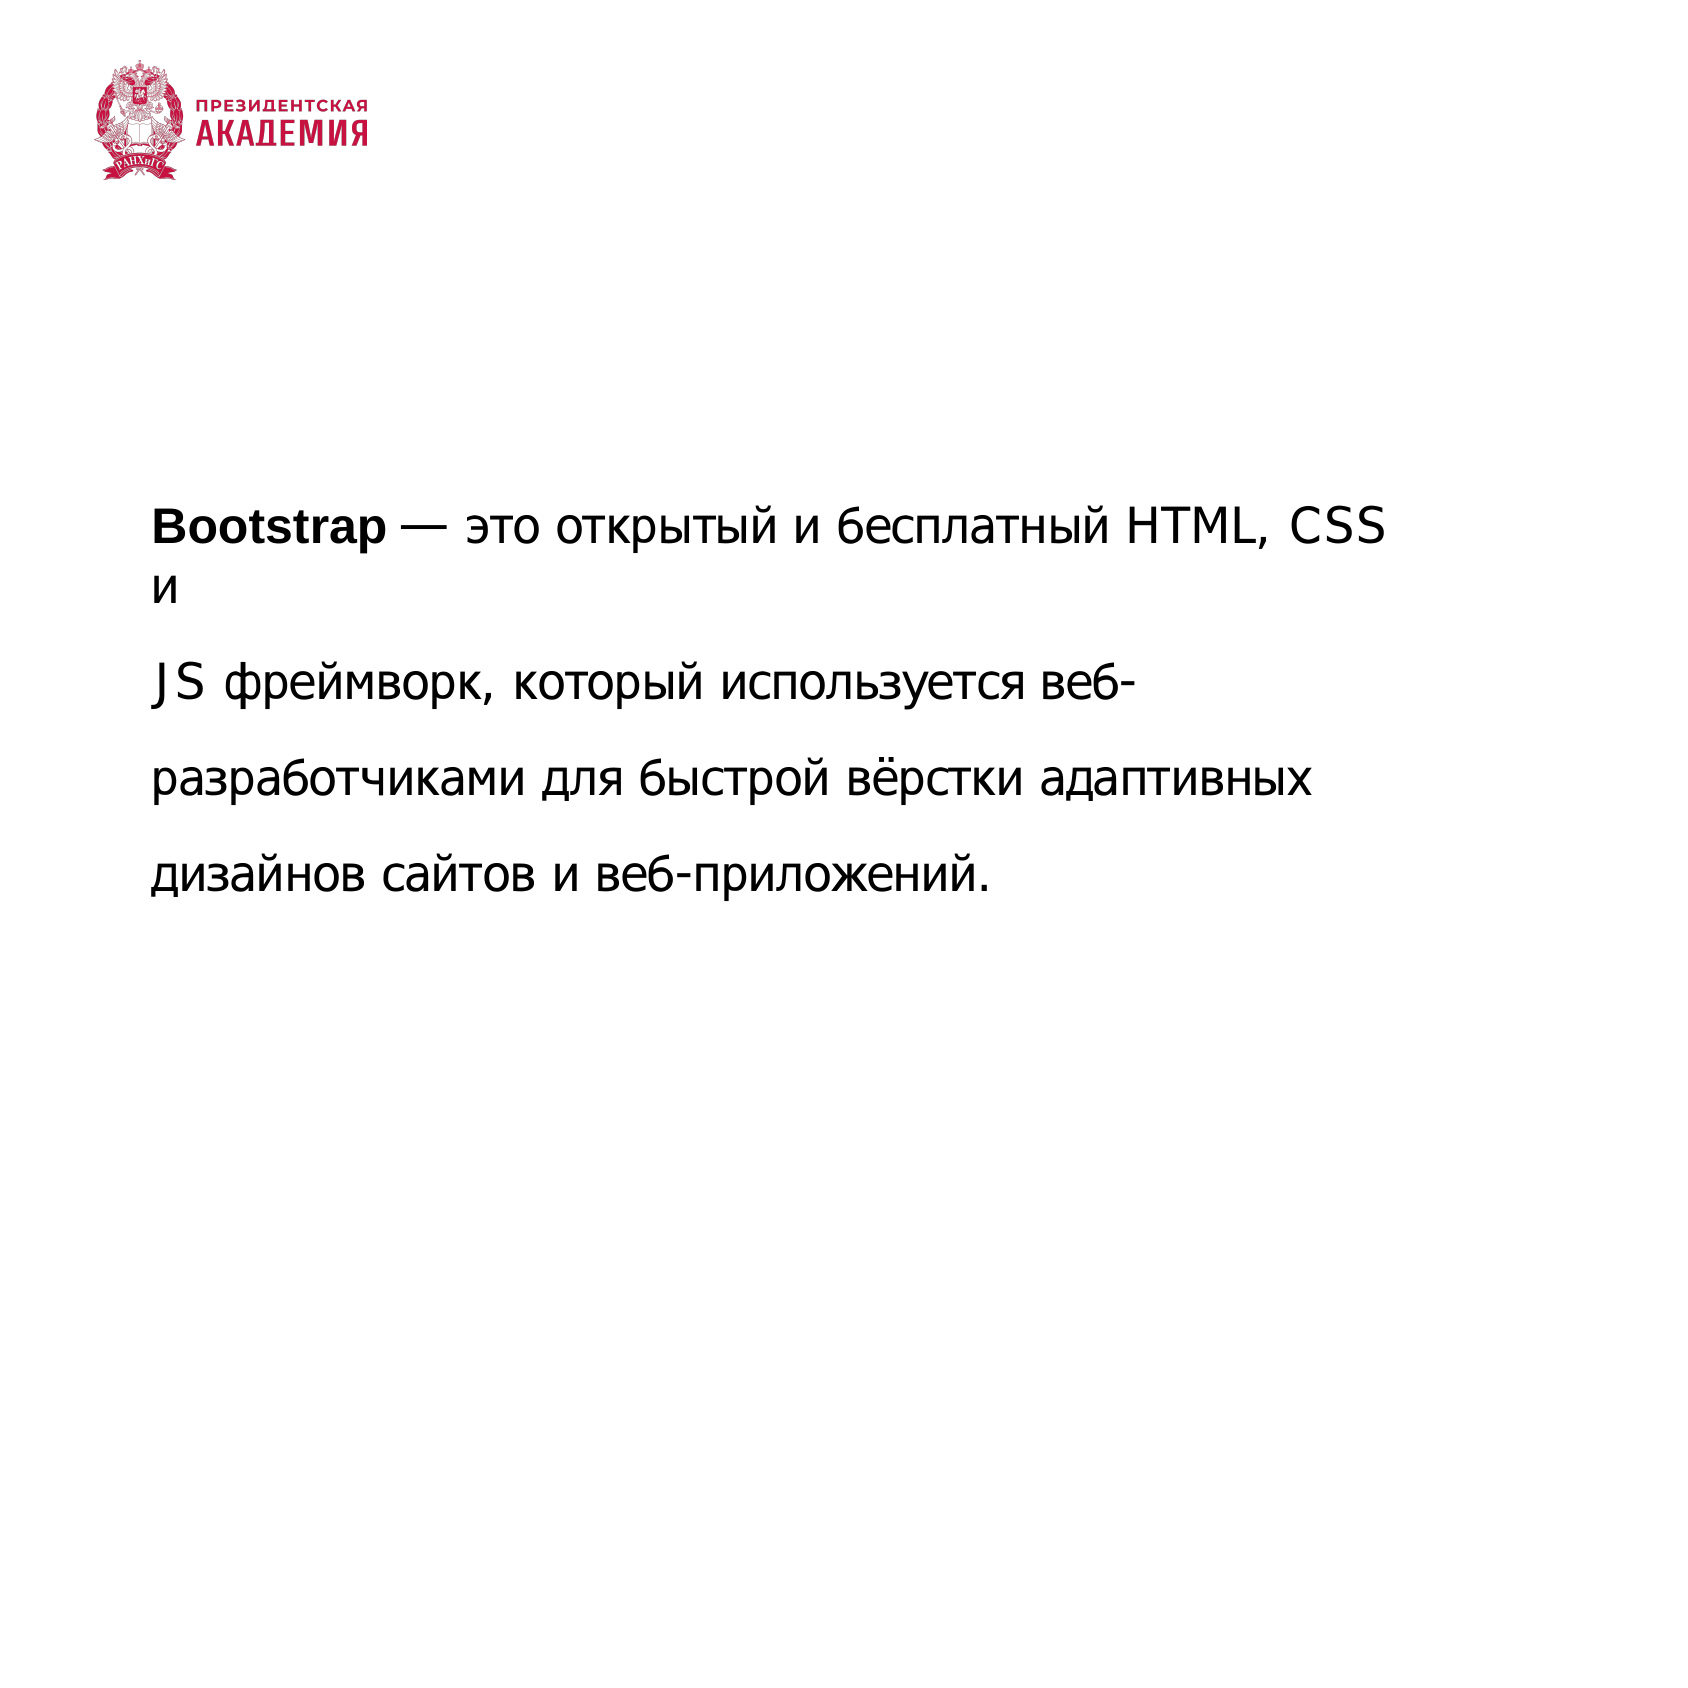

Bootstrap — это открытый и бесплатный HTML, CSS и
JS фреймворк, который используется веб- разработчиками для быстрой вёрстки адаптивных дизайнов сайтов и веб-приложений.